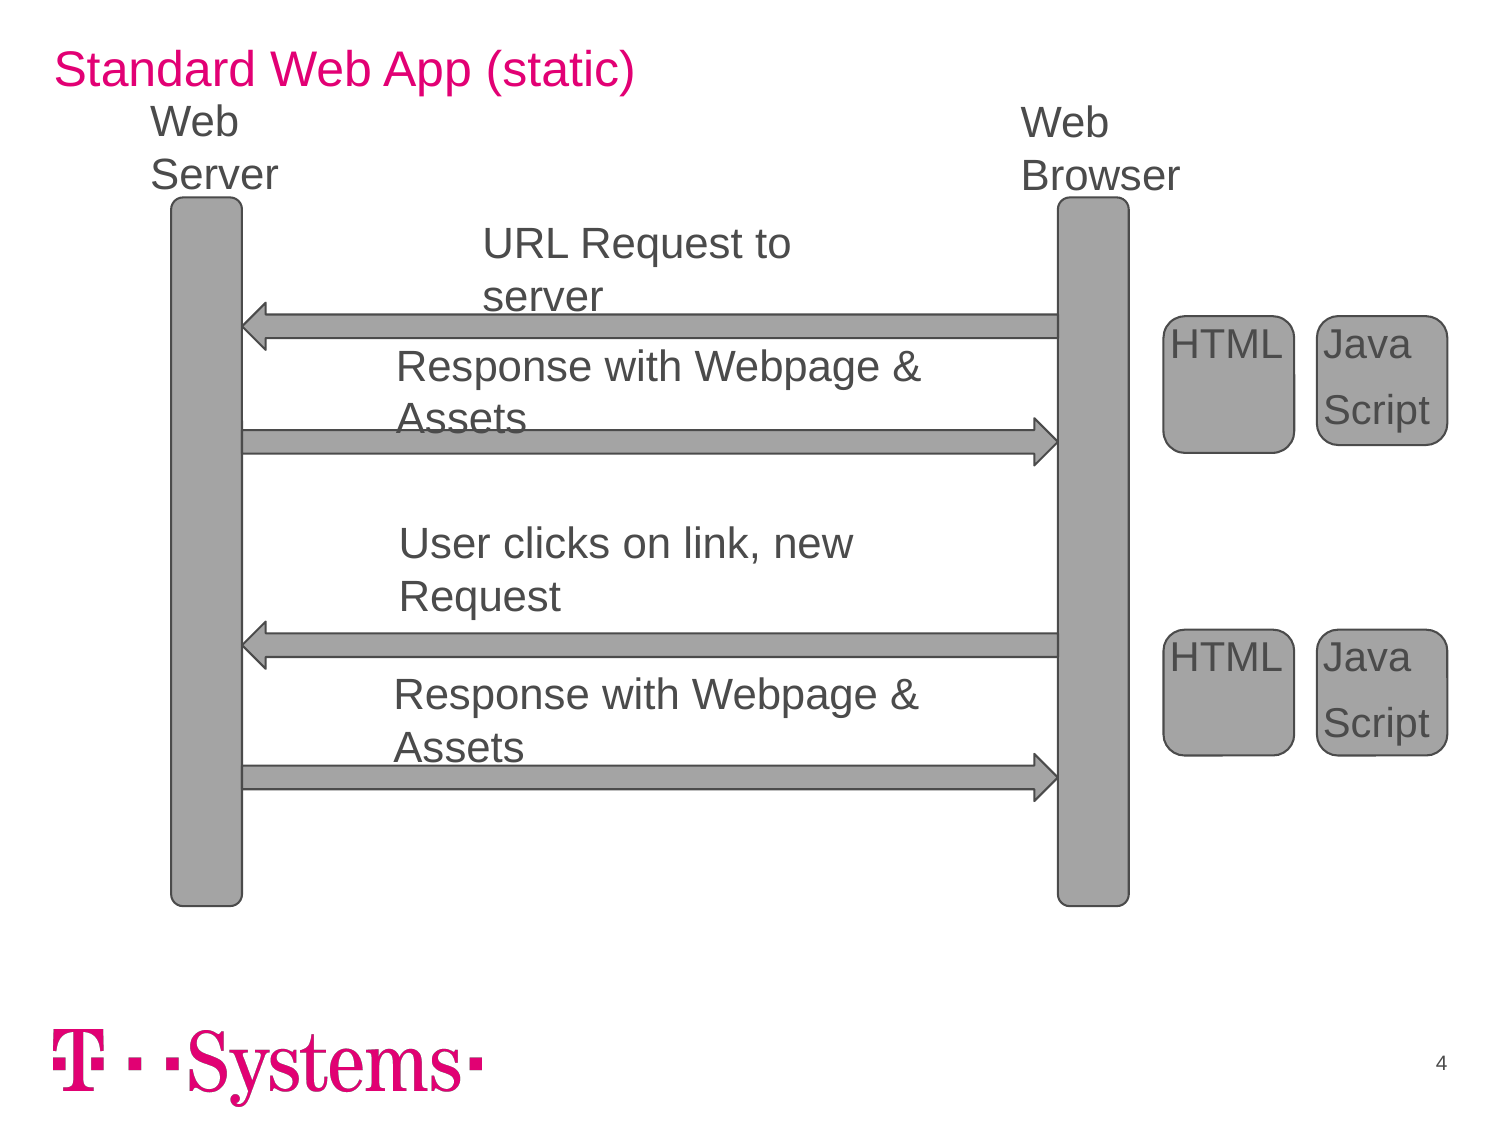

# Standard Web App (static)
Web Server
Web Browser

URL Request to server

HTML
Java
Script
Response with Webpage & Assets

User clicks on link, new Request

HTML
Java
Script
Response with Webpage & Assets

4